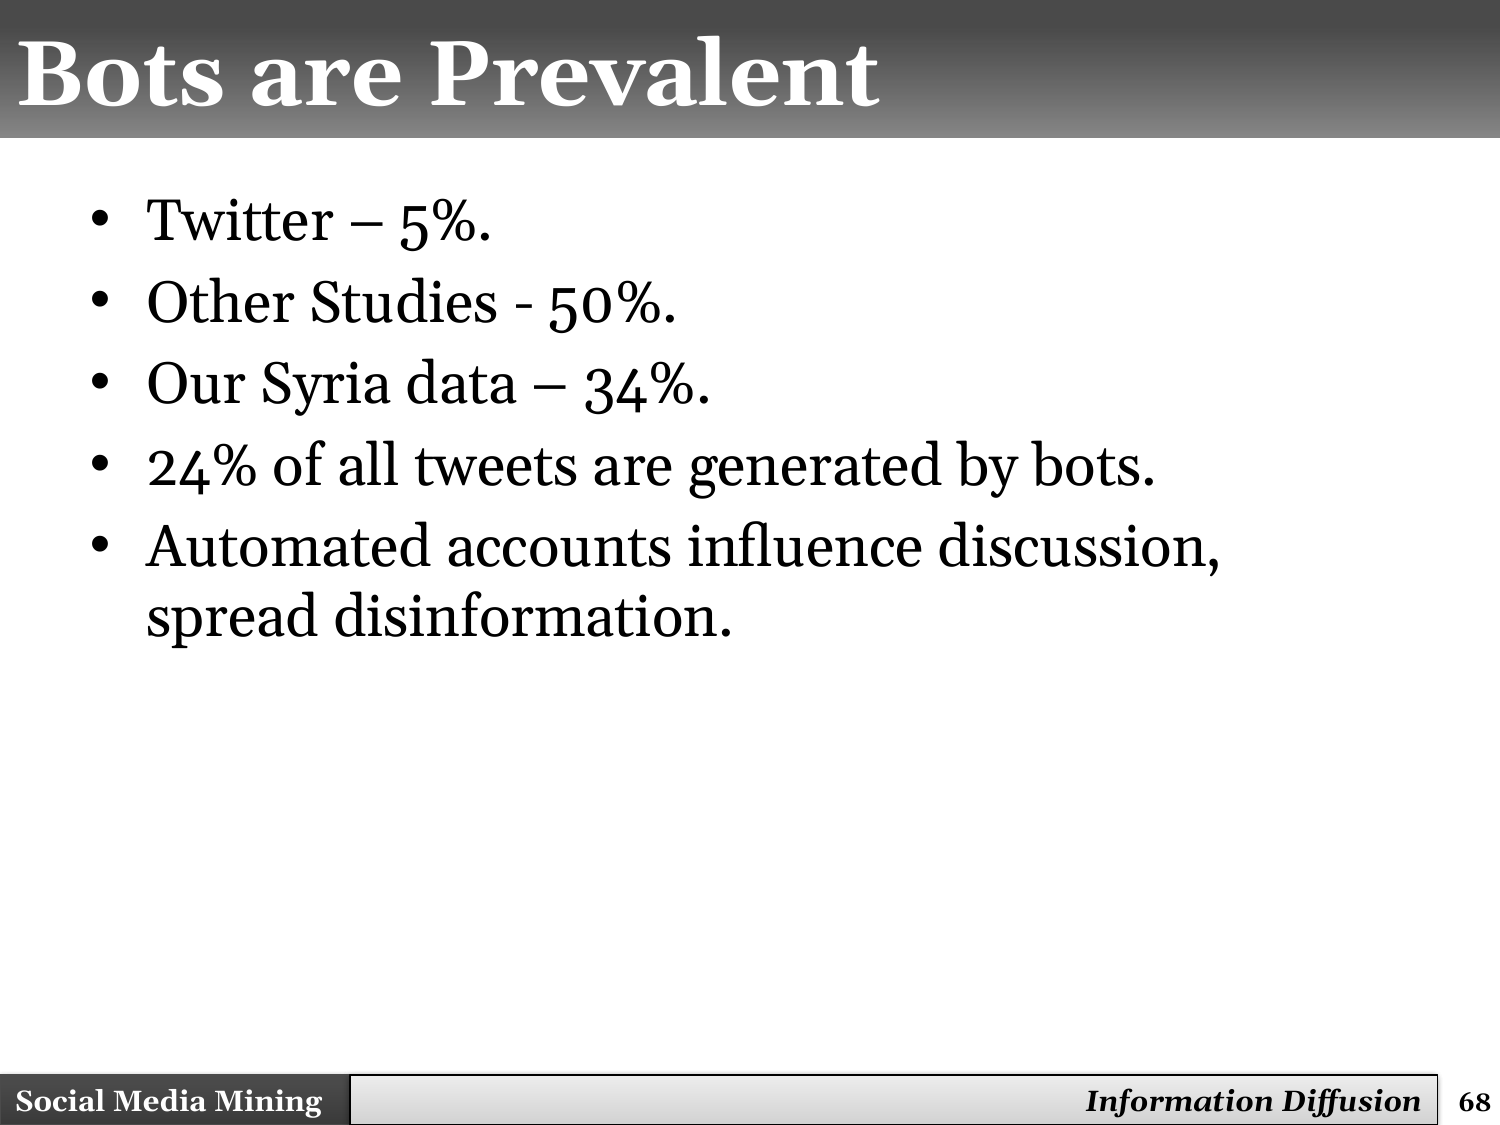

# Bots are Prevalent
Twitter – 5%.
Other Studies - 50%.
Our Syria data – 34%.
24% of all tweets are generated by bots.
Automated accounts influence discussion, spread disinformation.